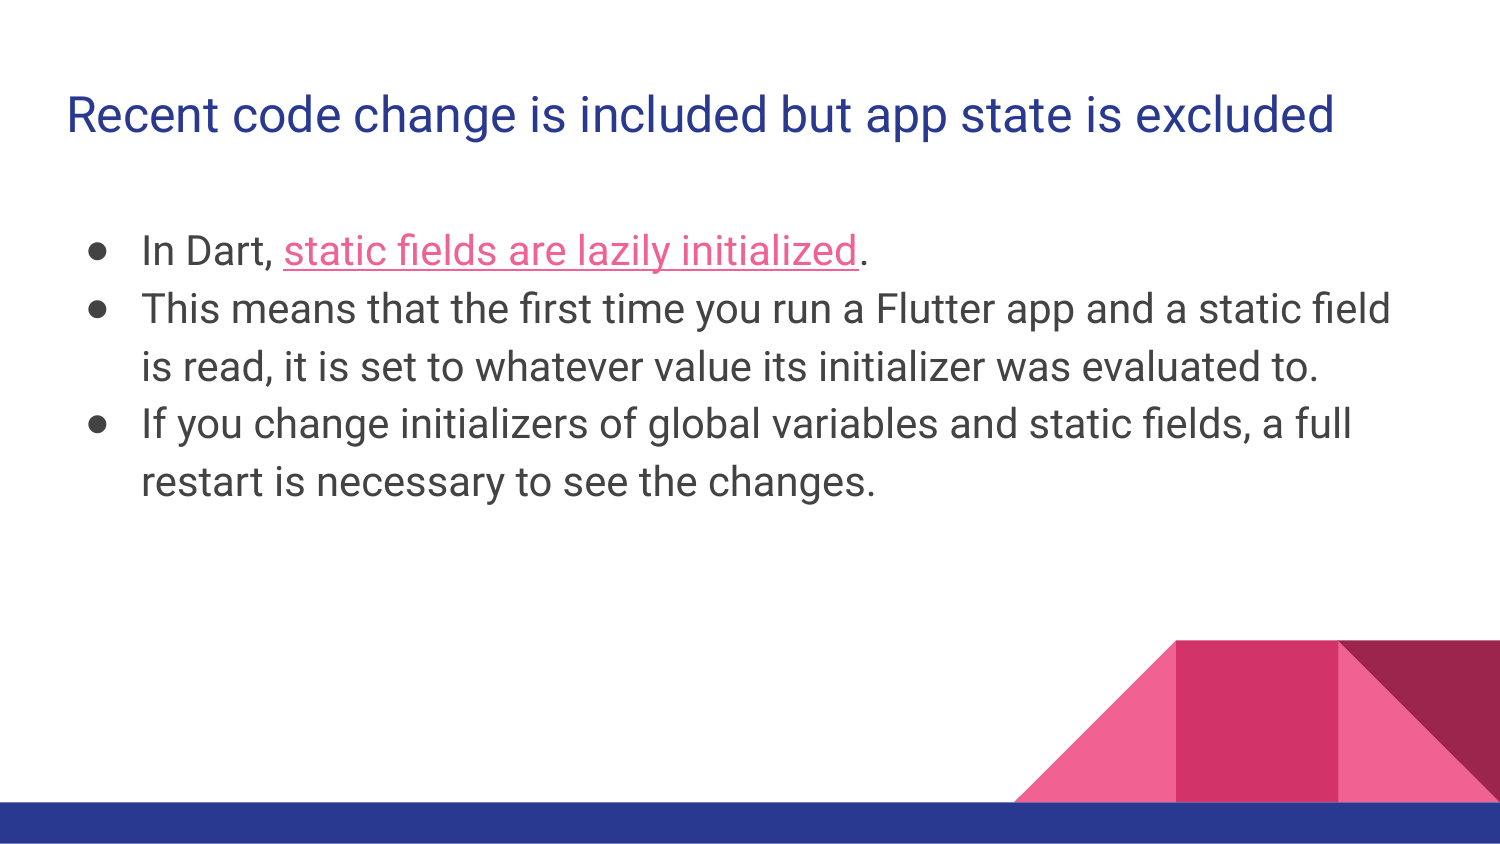

# Recent code change is included but app state is excluded
In Dart, static fields are lazily initialized.
This means that the first time you run a Flutter app and a static field is read, it is set to whatever value its initializer was evaluated to.
If you change initializers of global variables and static fields, a full restart is necessary to see the changes.